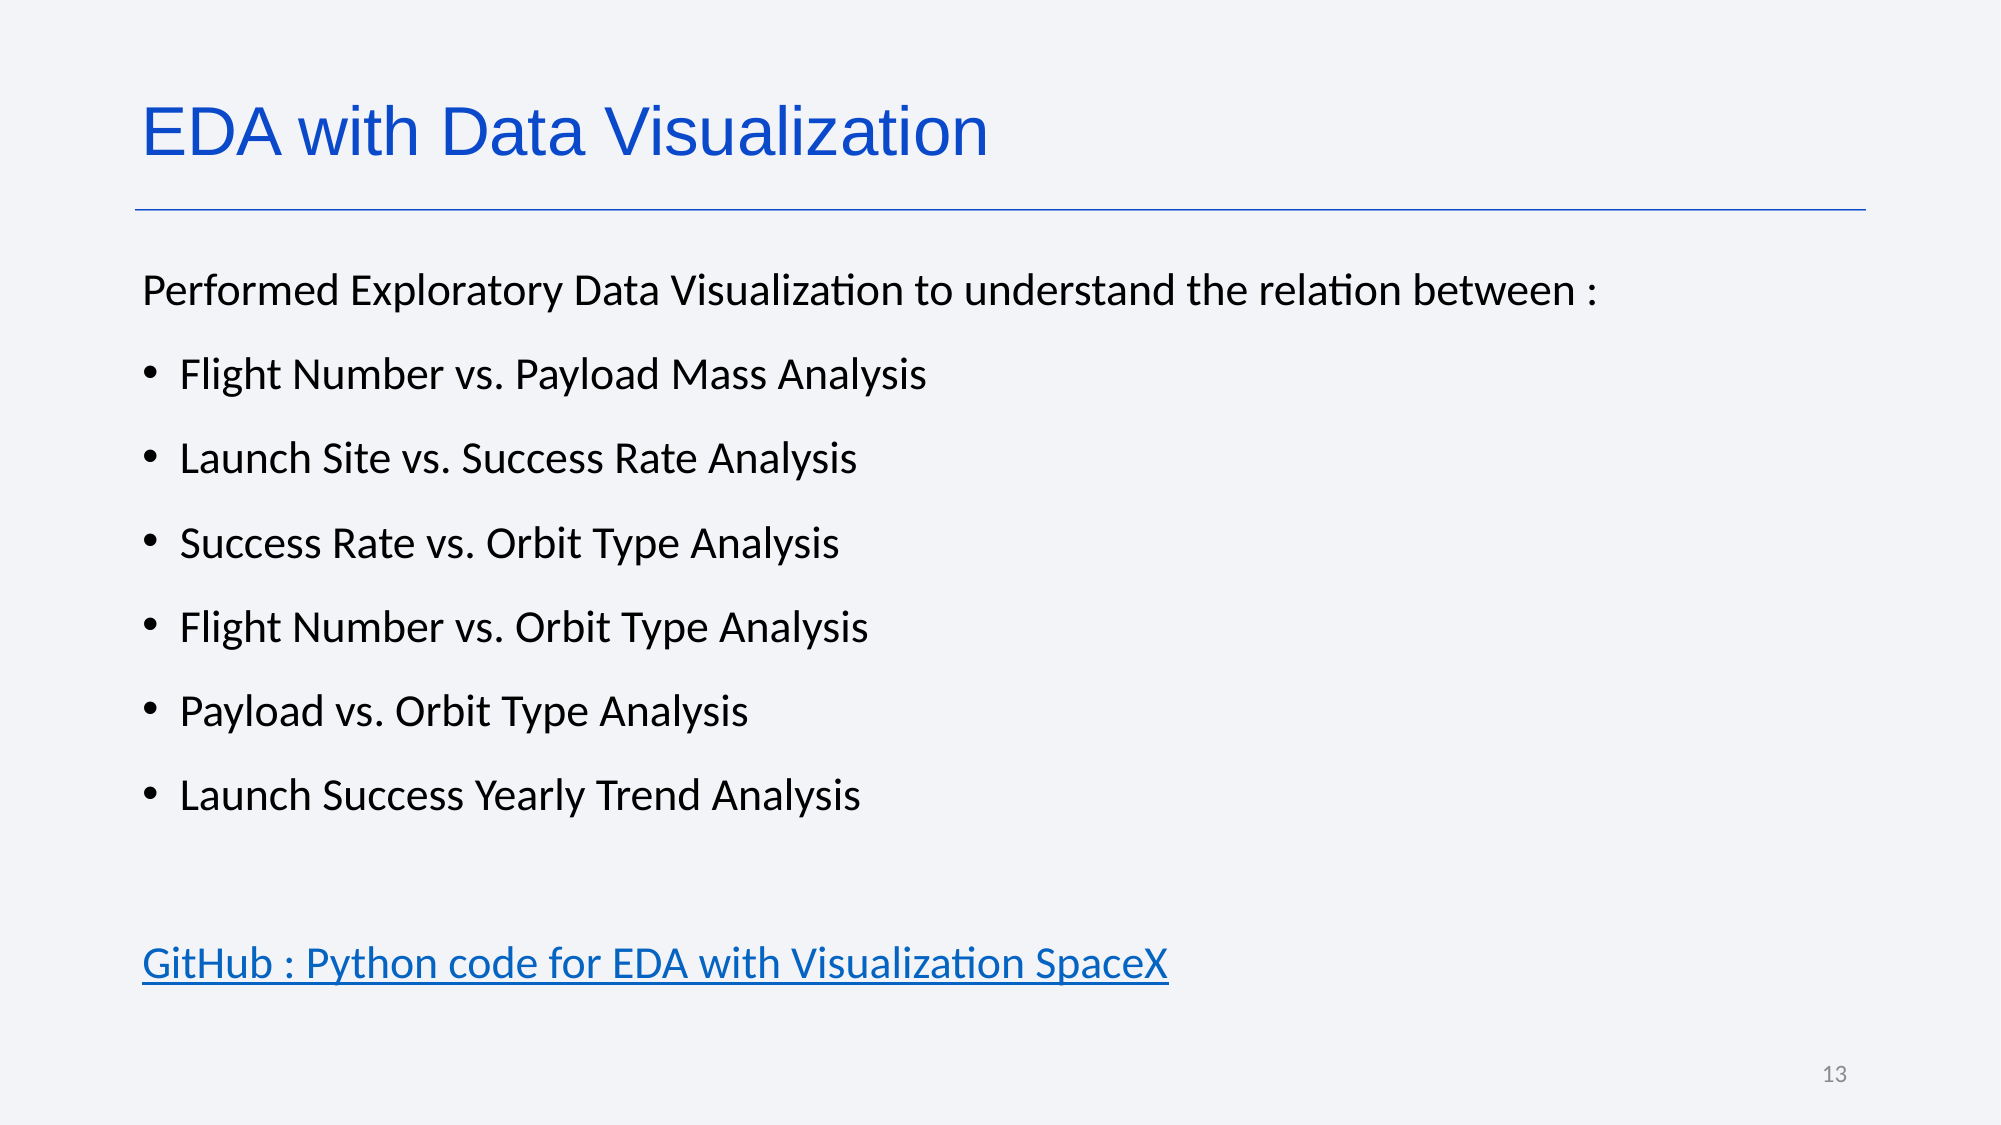

EDA with Data Visualization
Performed Exploratory Data Visualization to understand the relation between :
Flight Number vs. Payload Mass Analysis
Launch Site vs. Success Rate Analysis
Success Rate vs. Orbit Type Analysis
Flight Number vs. Orbit Type Analysis
Payload vs. Orbit Type Analysis
Launch Success Yearly Trend Analysis

GitHub : Python code for EDA with Visualization SpaceX

13